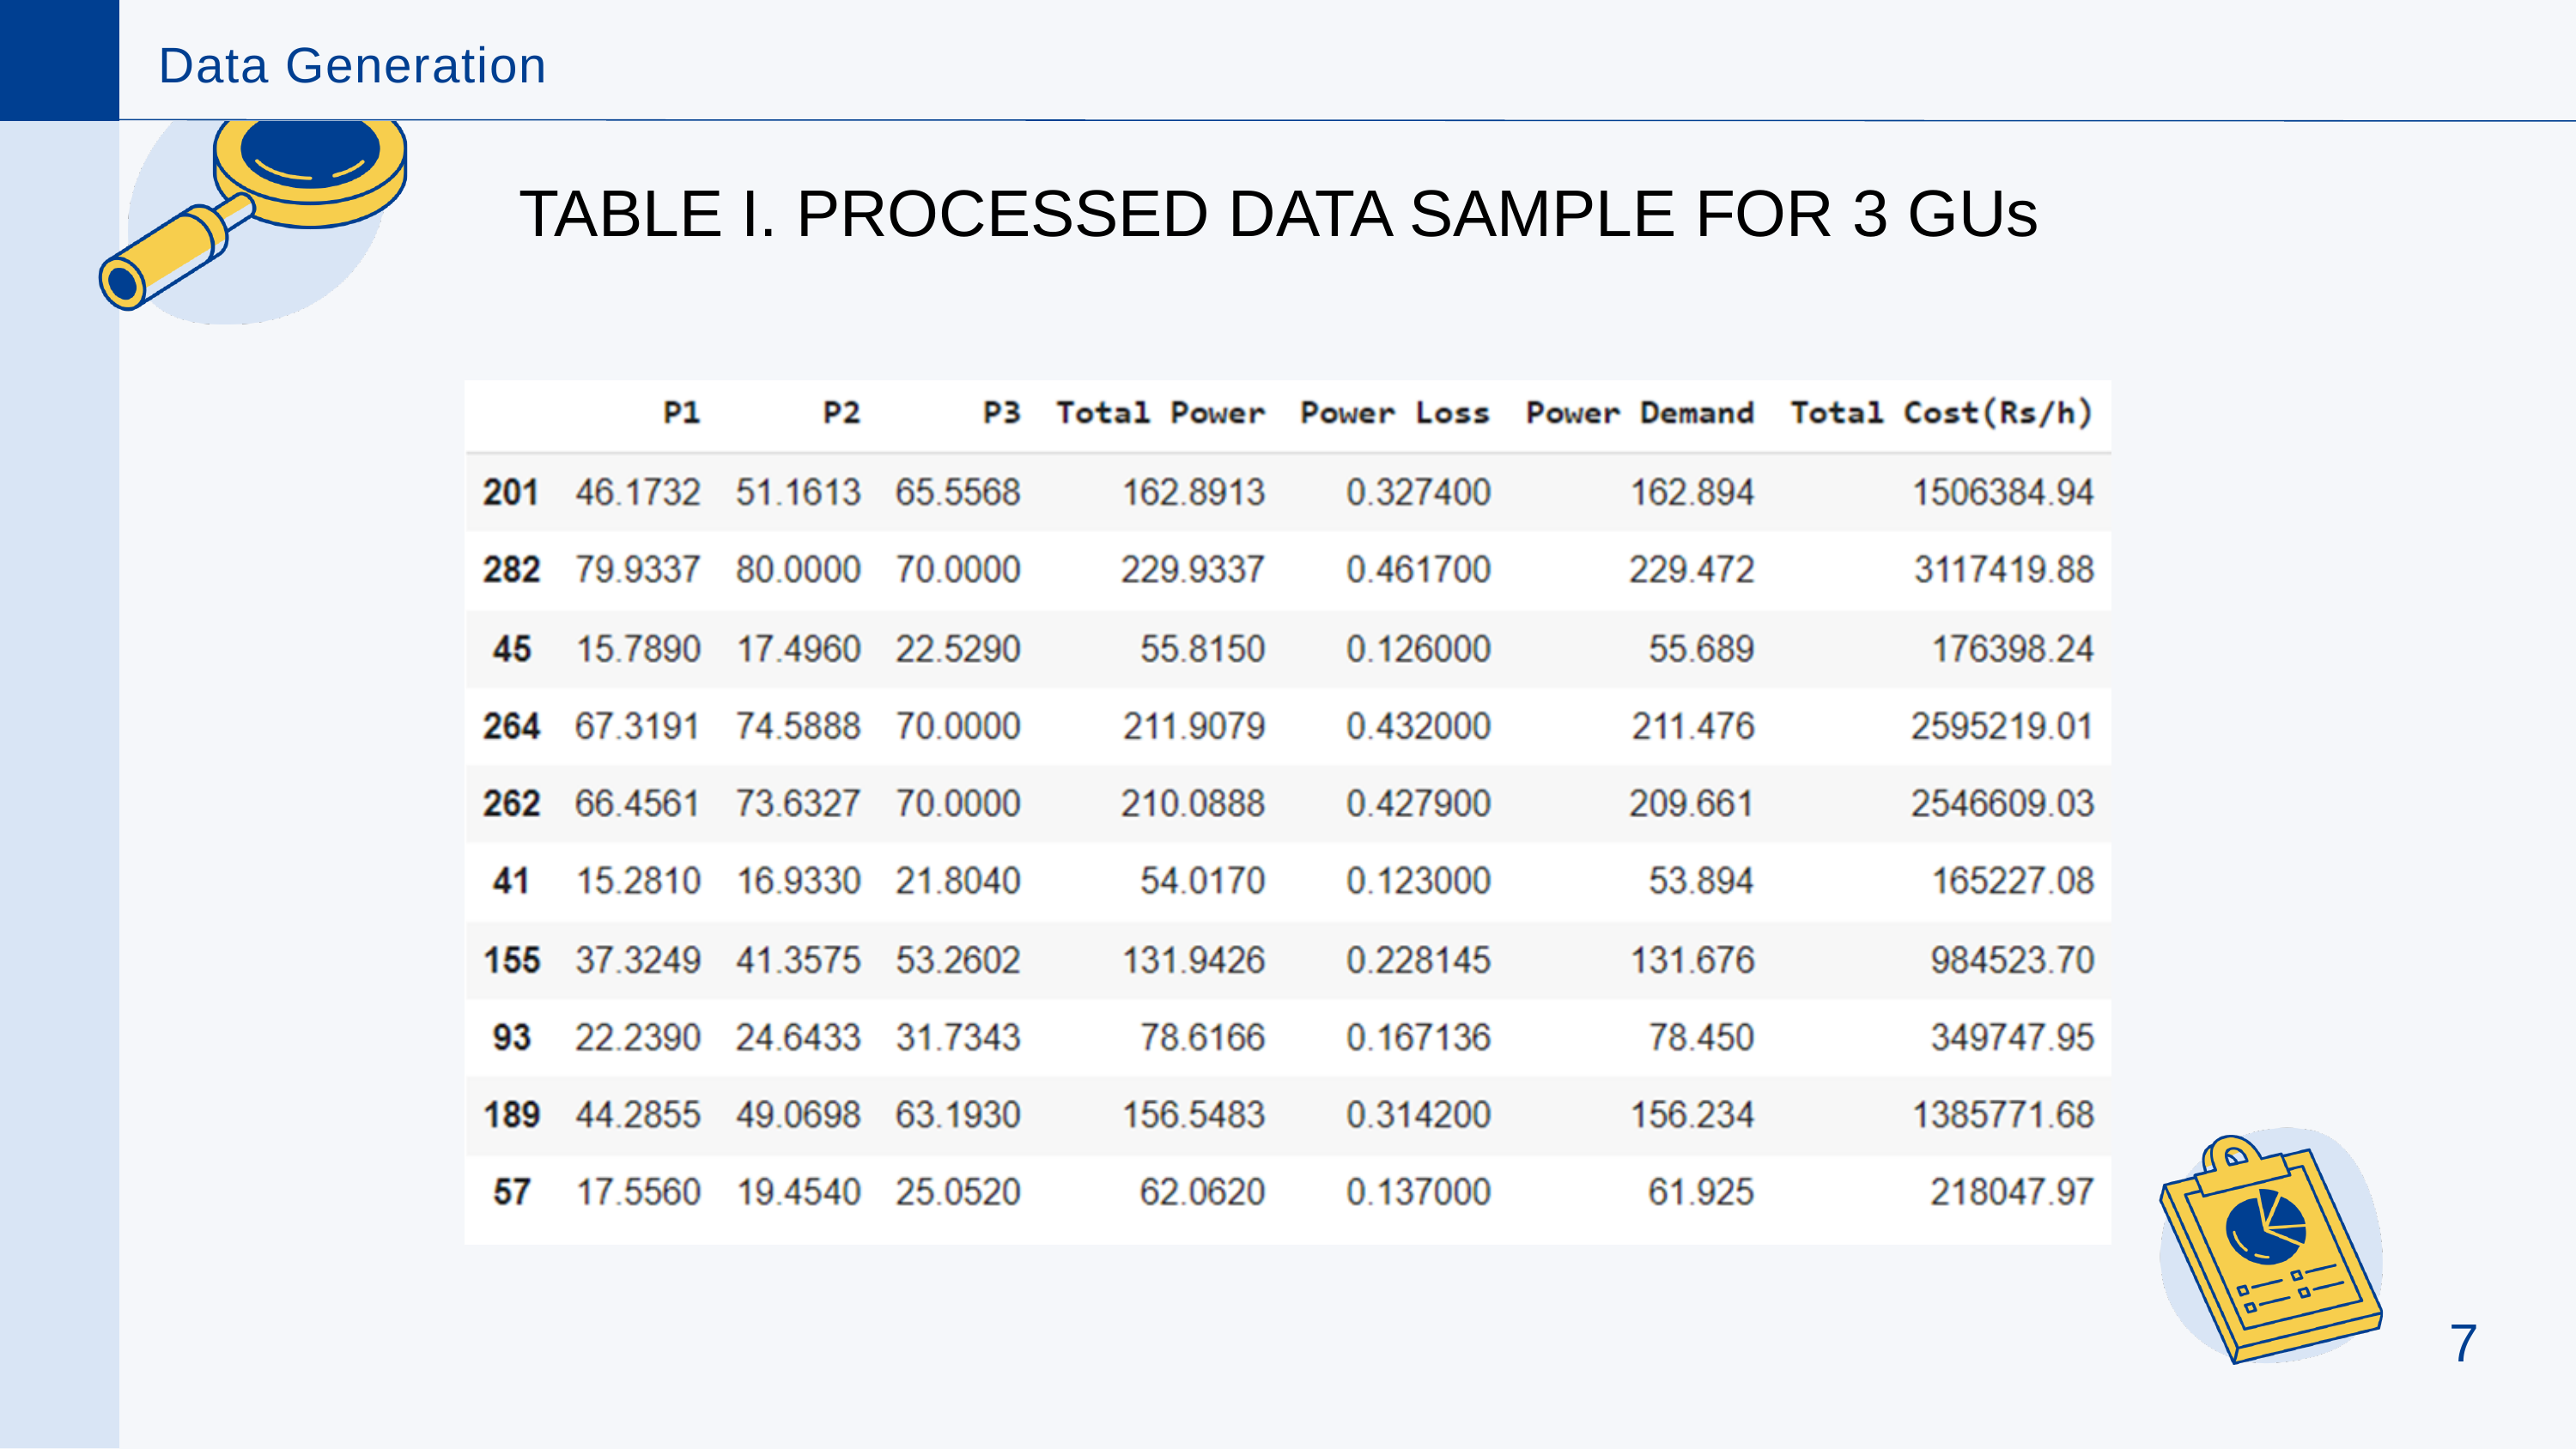

Data Generation

TABLE I. PROCESSED DATA SAMPLE FOR 3 GUs

7